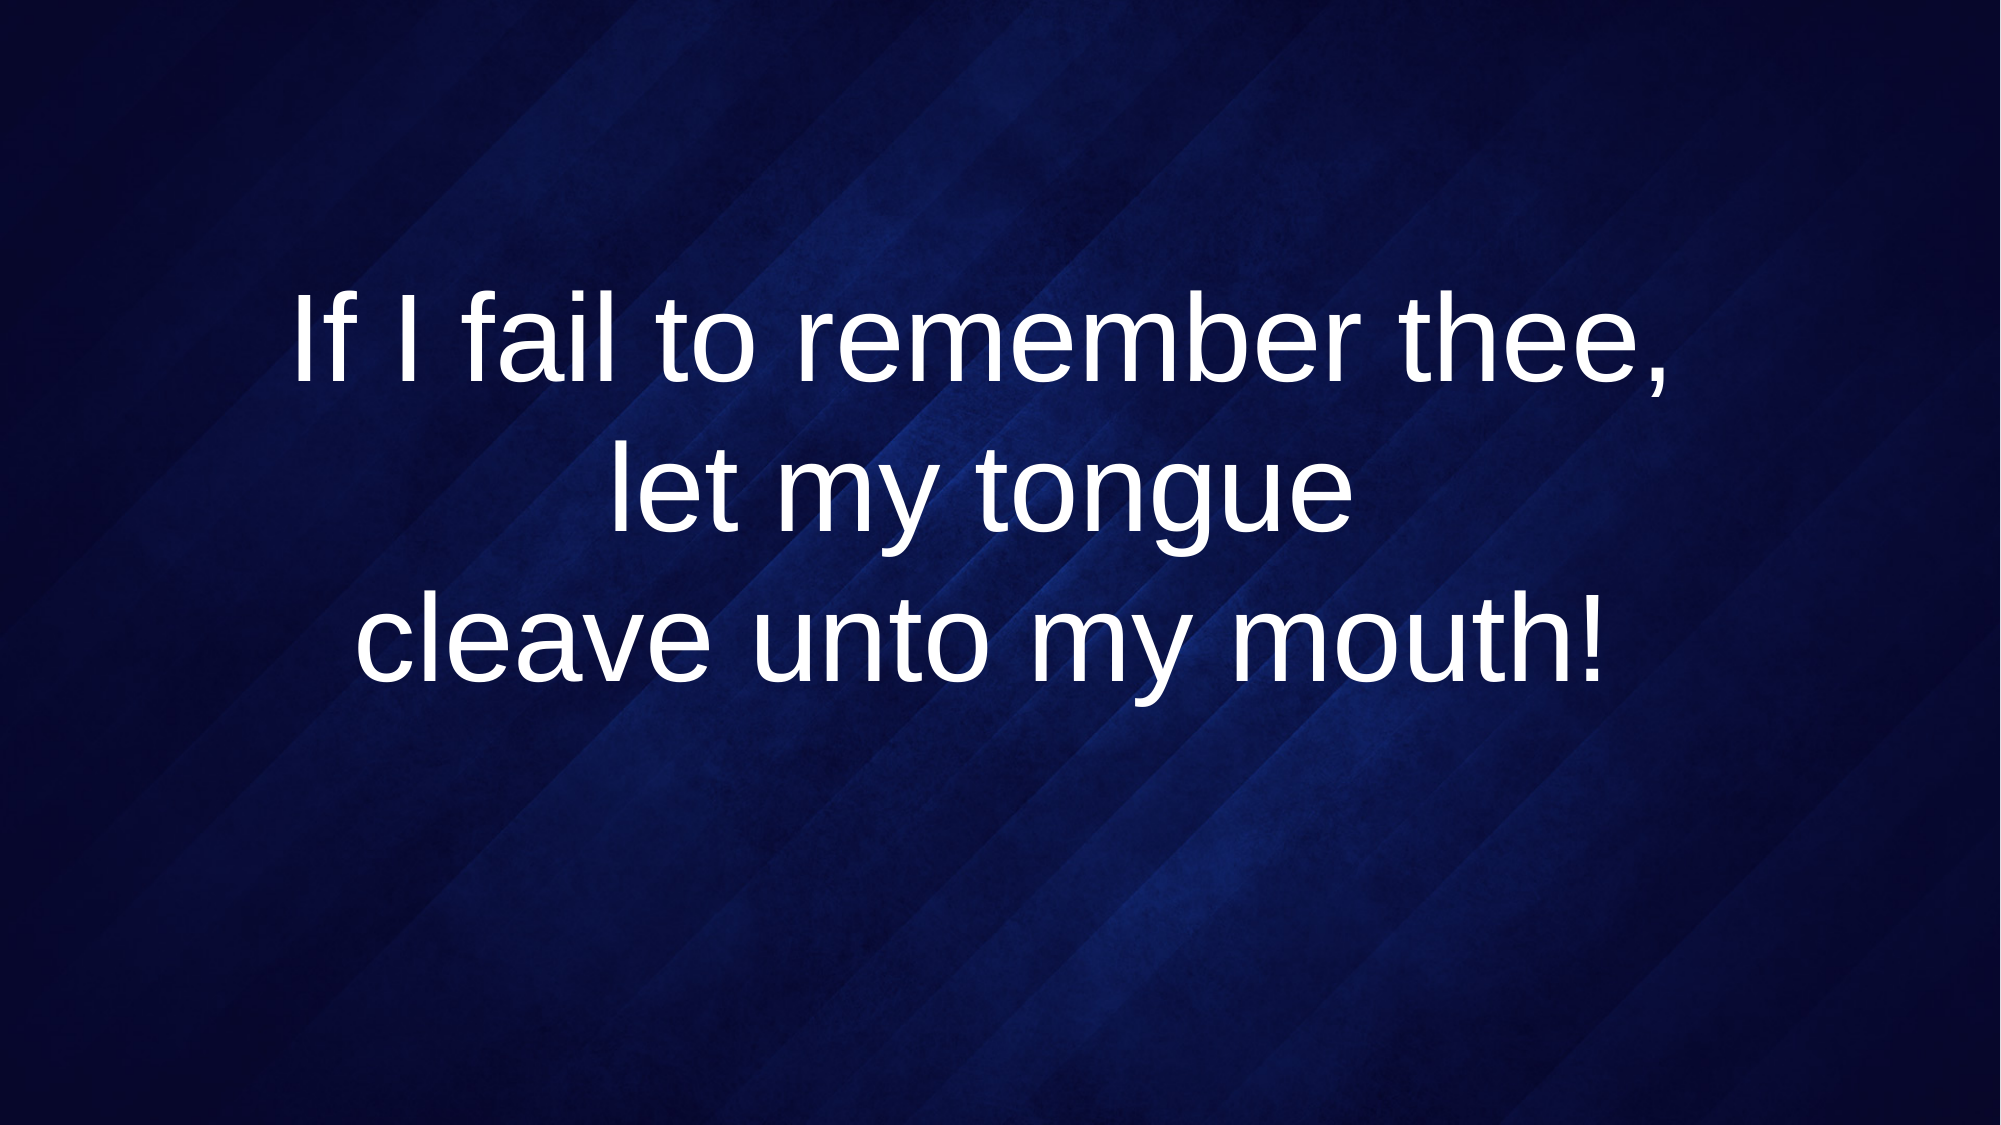

# If I fail to remember thee, let my tongue cleave unto my mouth!